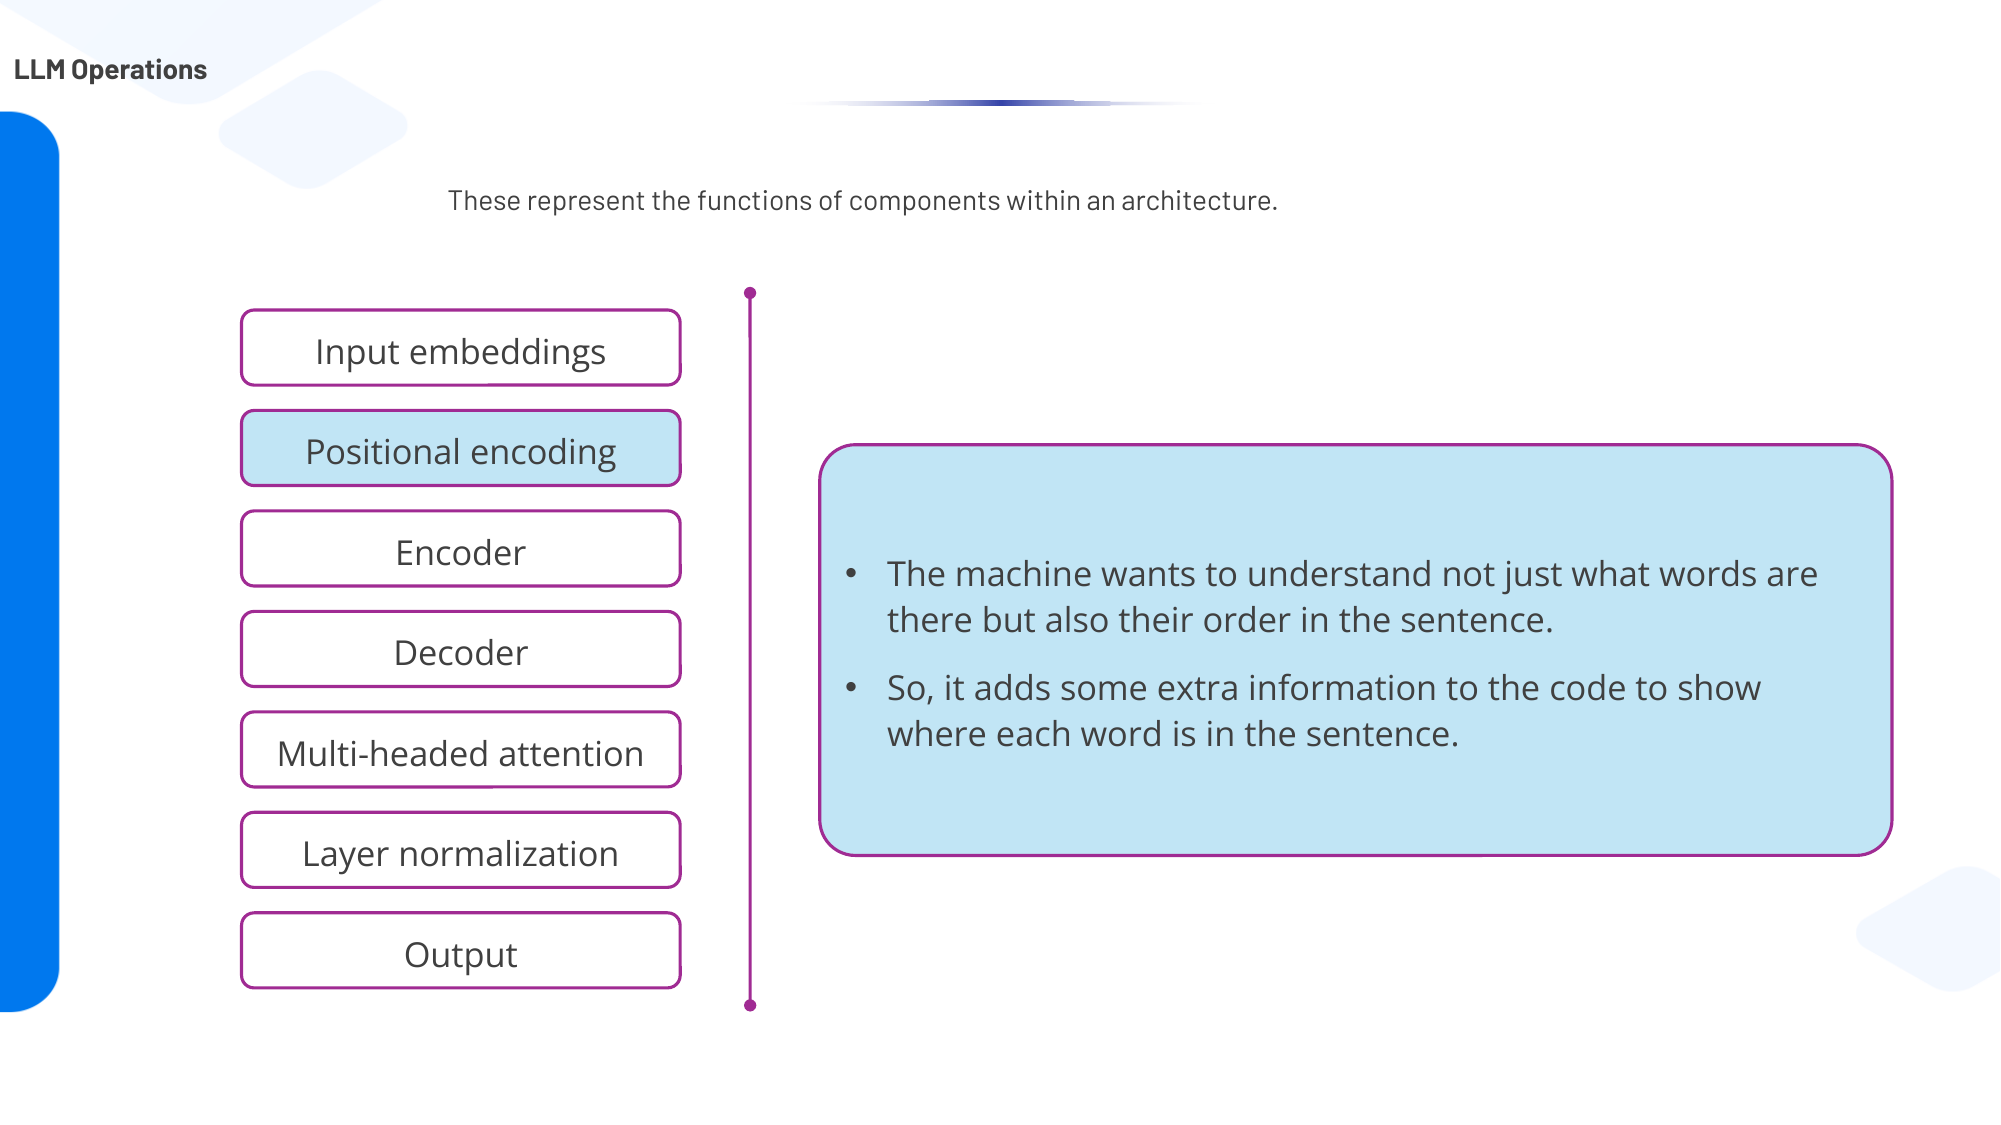

# LLM Operations

These represent the functions of components within an architecture.

Input embeddings
Positional encoding
The machine wants to understand not just what words are there but also their order in the sentence.

So, it adds some extra information to the code to show where each word is in the sentence.
Encoder
Decoder
Multi-headed attention
Layer normalization
Output